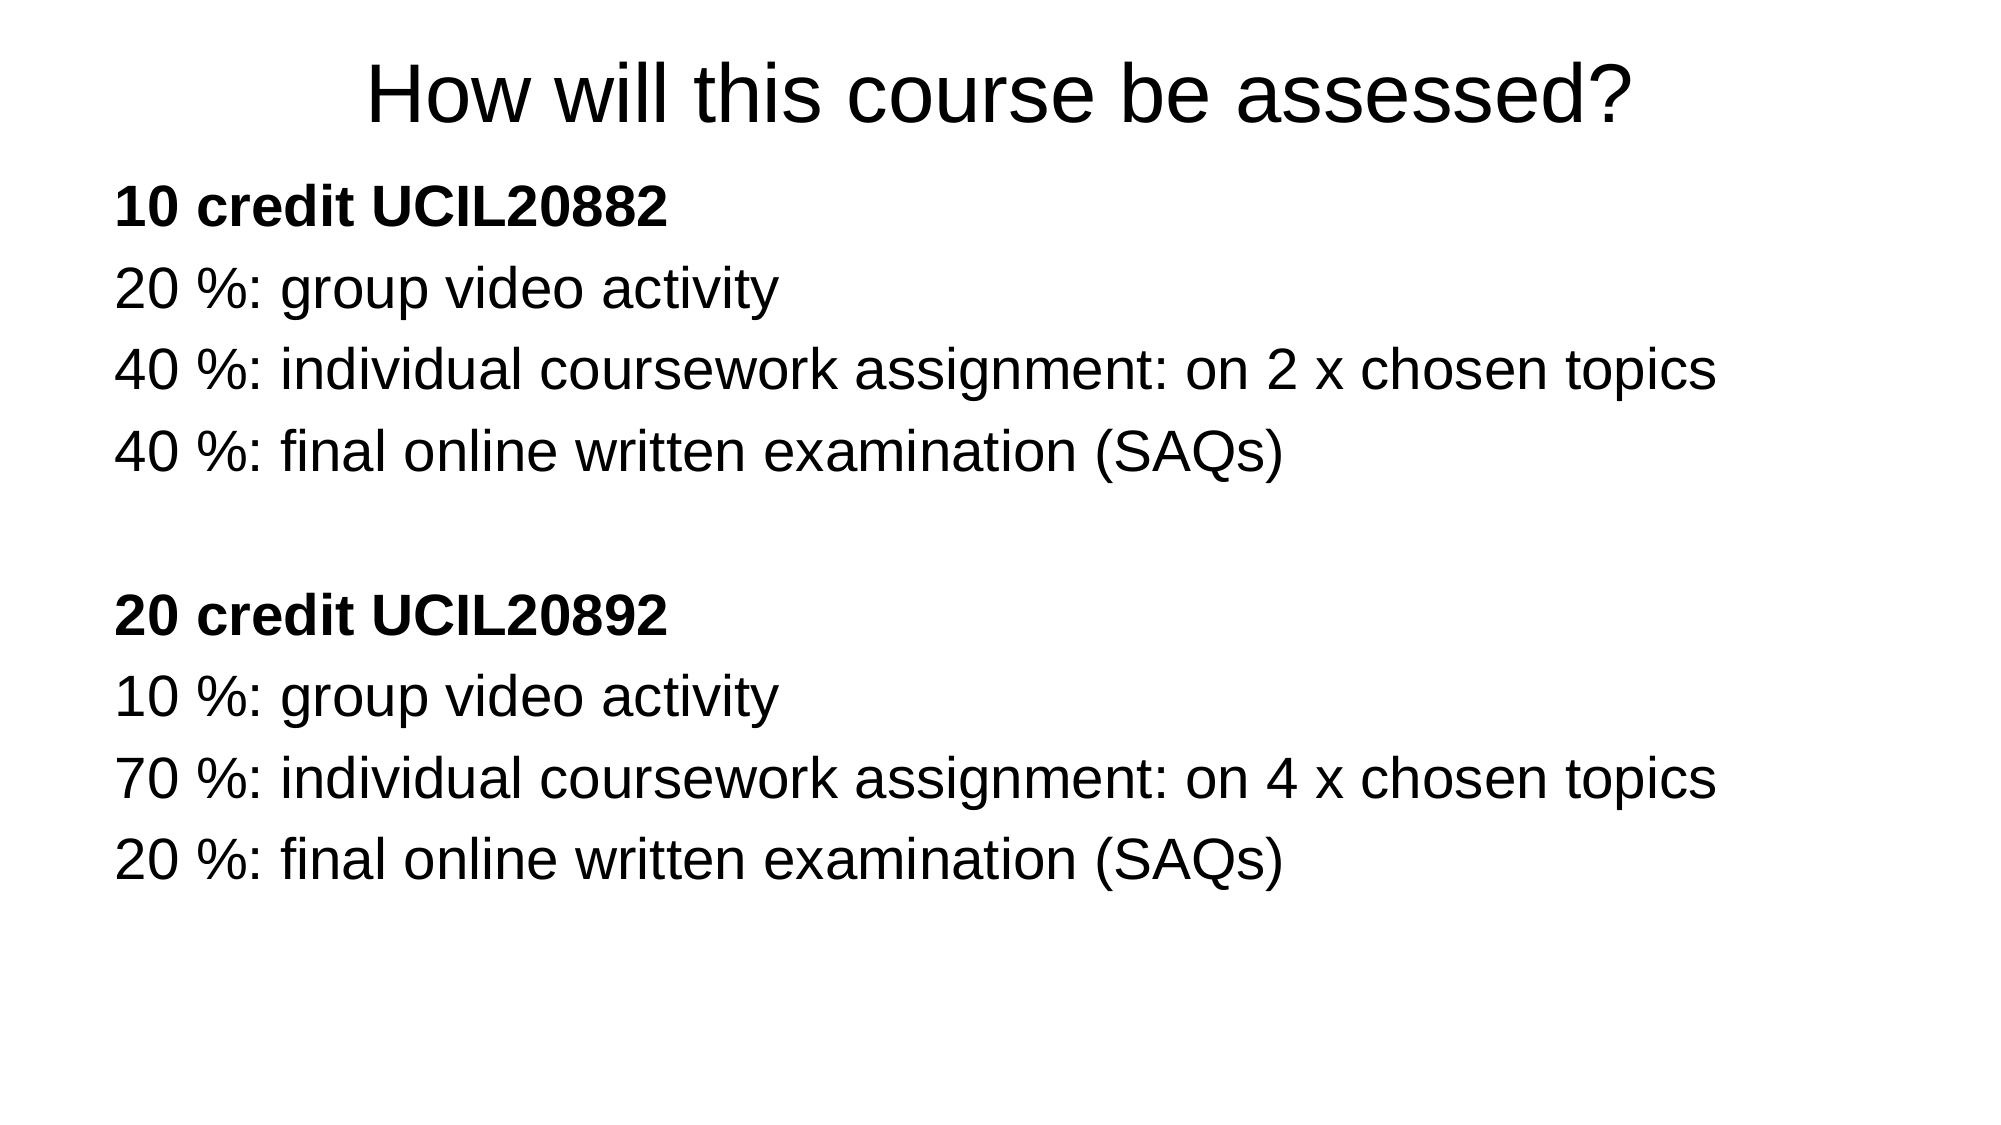

# How will this course be assessed?
10 credit UCIL20882
20 %: group video activity
40 %: individual coursework assignment: on 2 x chosen topics
40 %: final online written examination (SAQs)

20 credit UCIL20892
10 %: group video activity
70 %: individual coursework assignment: on 4 x chosen topics
20 %: final online written examination (SAQs)